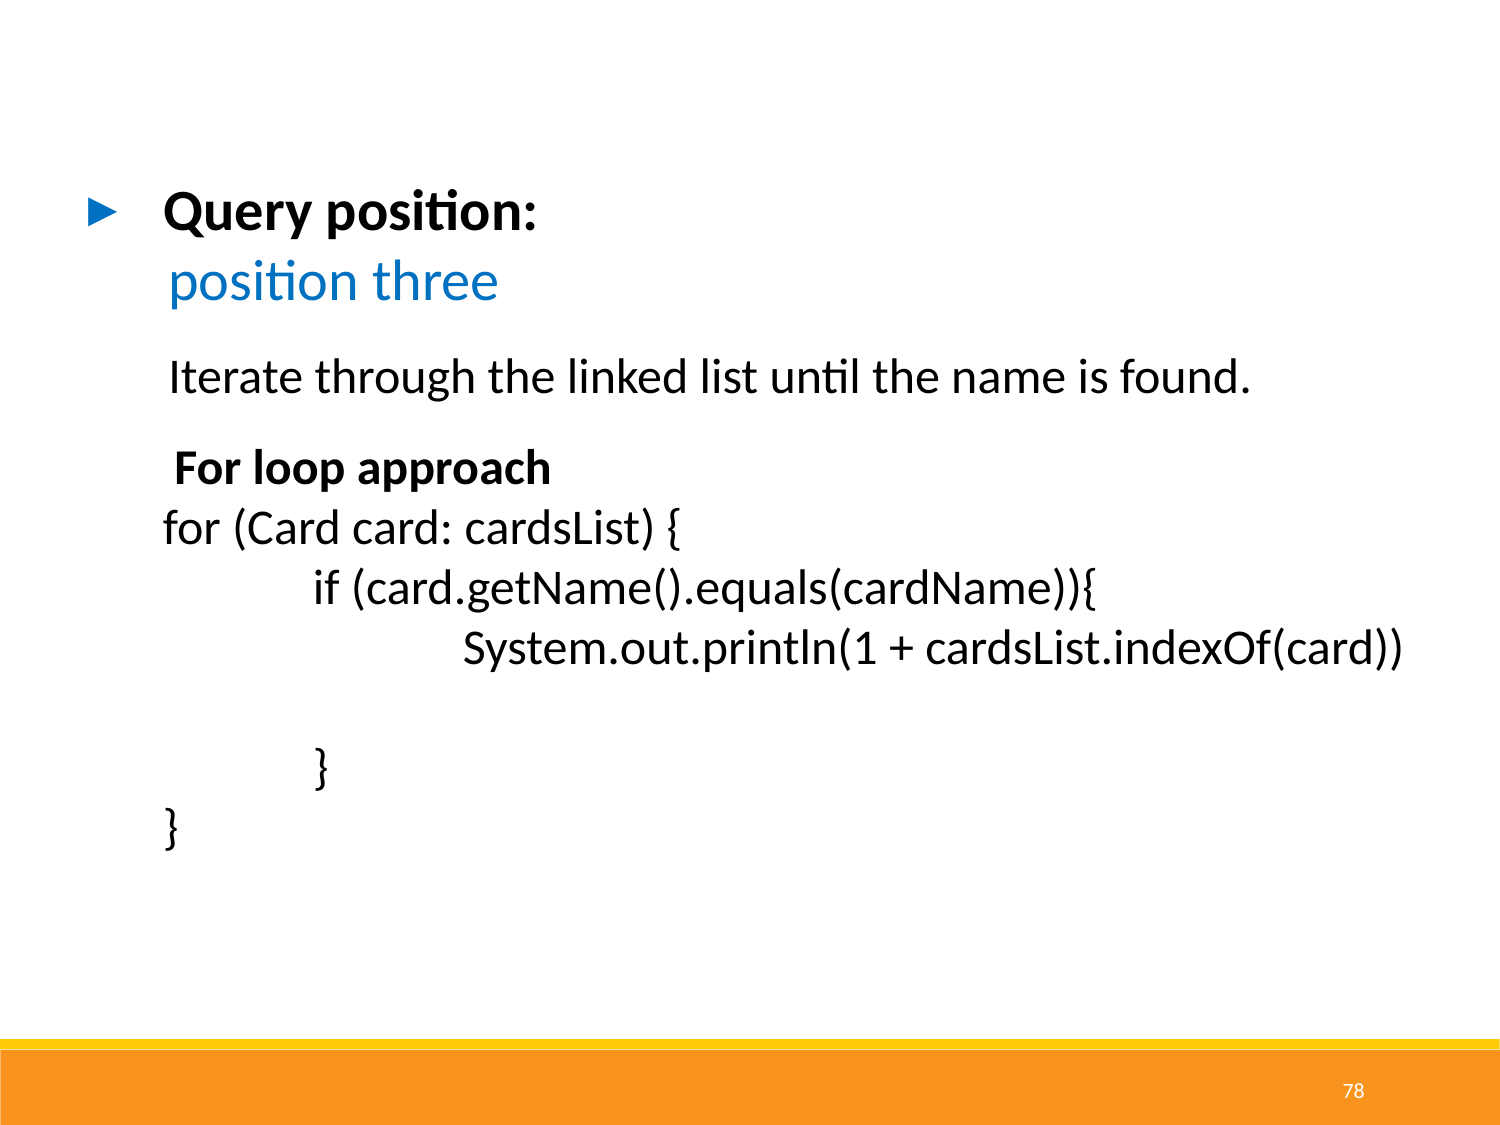

Query position:
      position three
Iterate through the linked list until the name is found.
 For loop approach
for (Card card: cardsList) {
	if (card.getName().equals(cardName)){
		System.out.println(1 + cardsList.indexOf(card))
	}
}
78